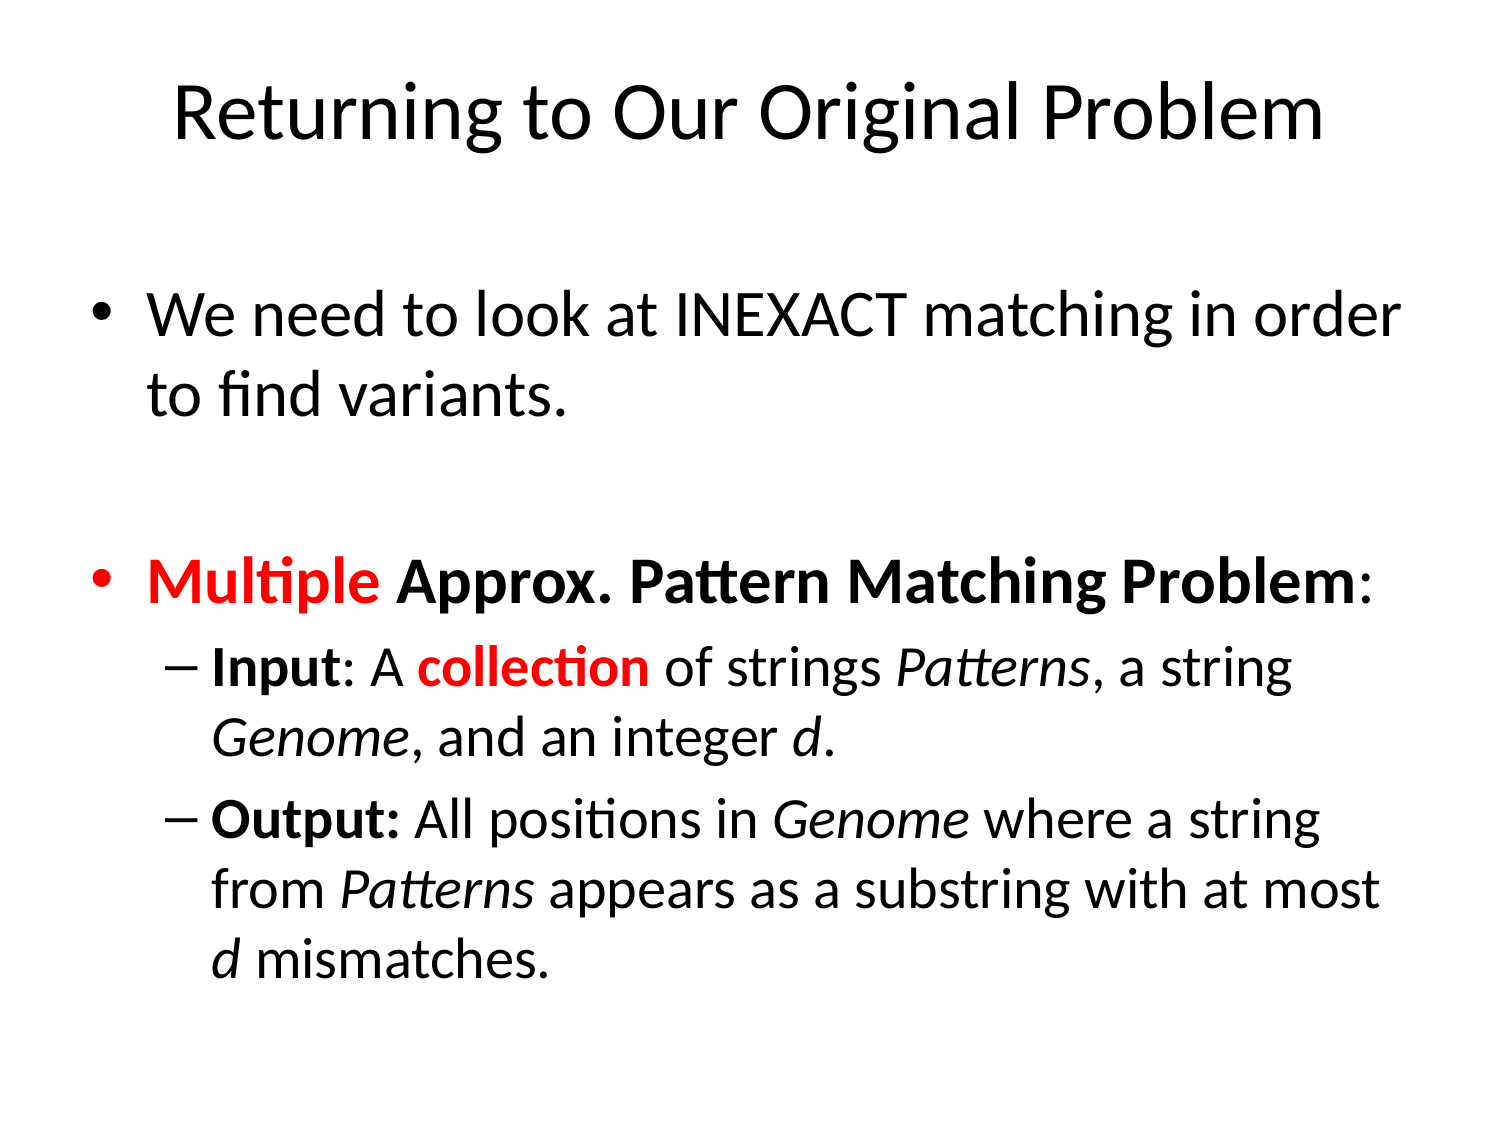

# Returning to Our Original Problem
We need to look at INEXACT matching in order to find variants.

Multiple Approx. Pattern Matching Problem:
Input: A collection of strings Patterns, a string Genome, and an integer d.
Output: All positions in Genome where a string from Patterns appears as a substring with at most d mismatches.